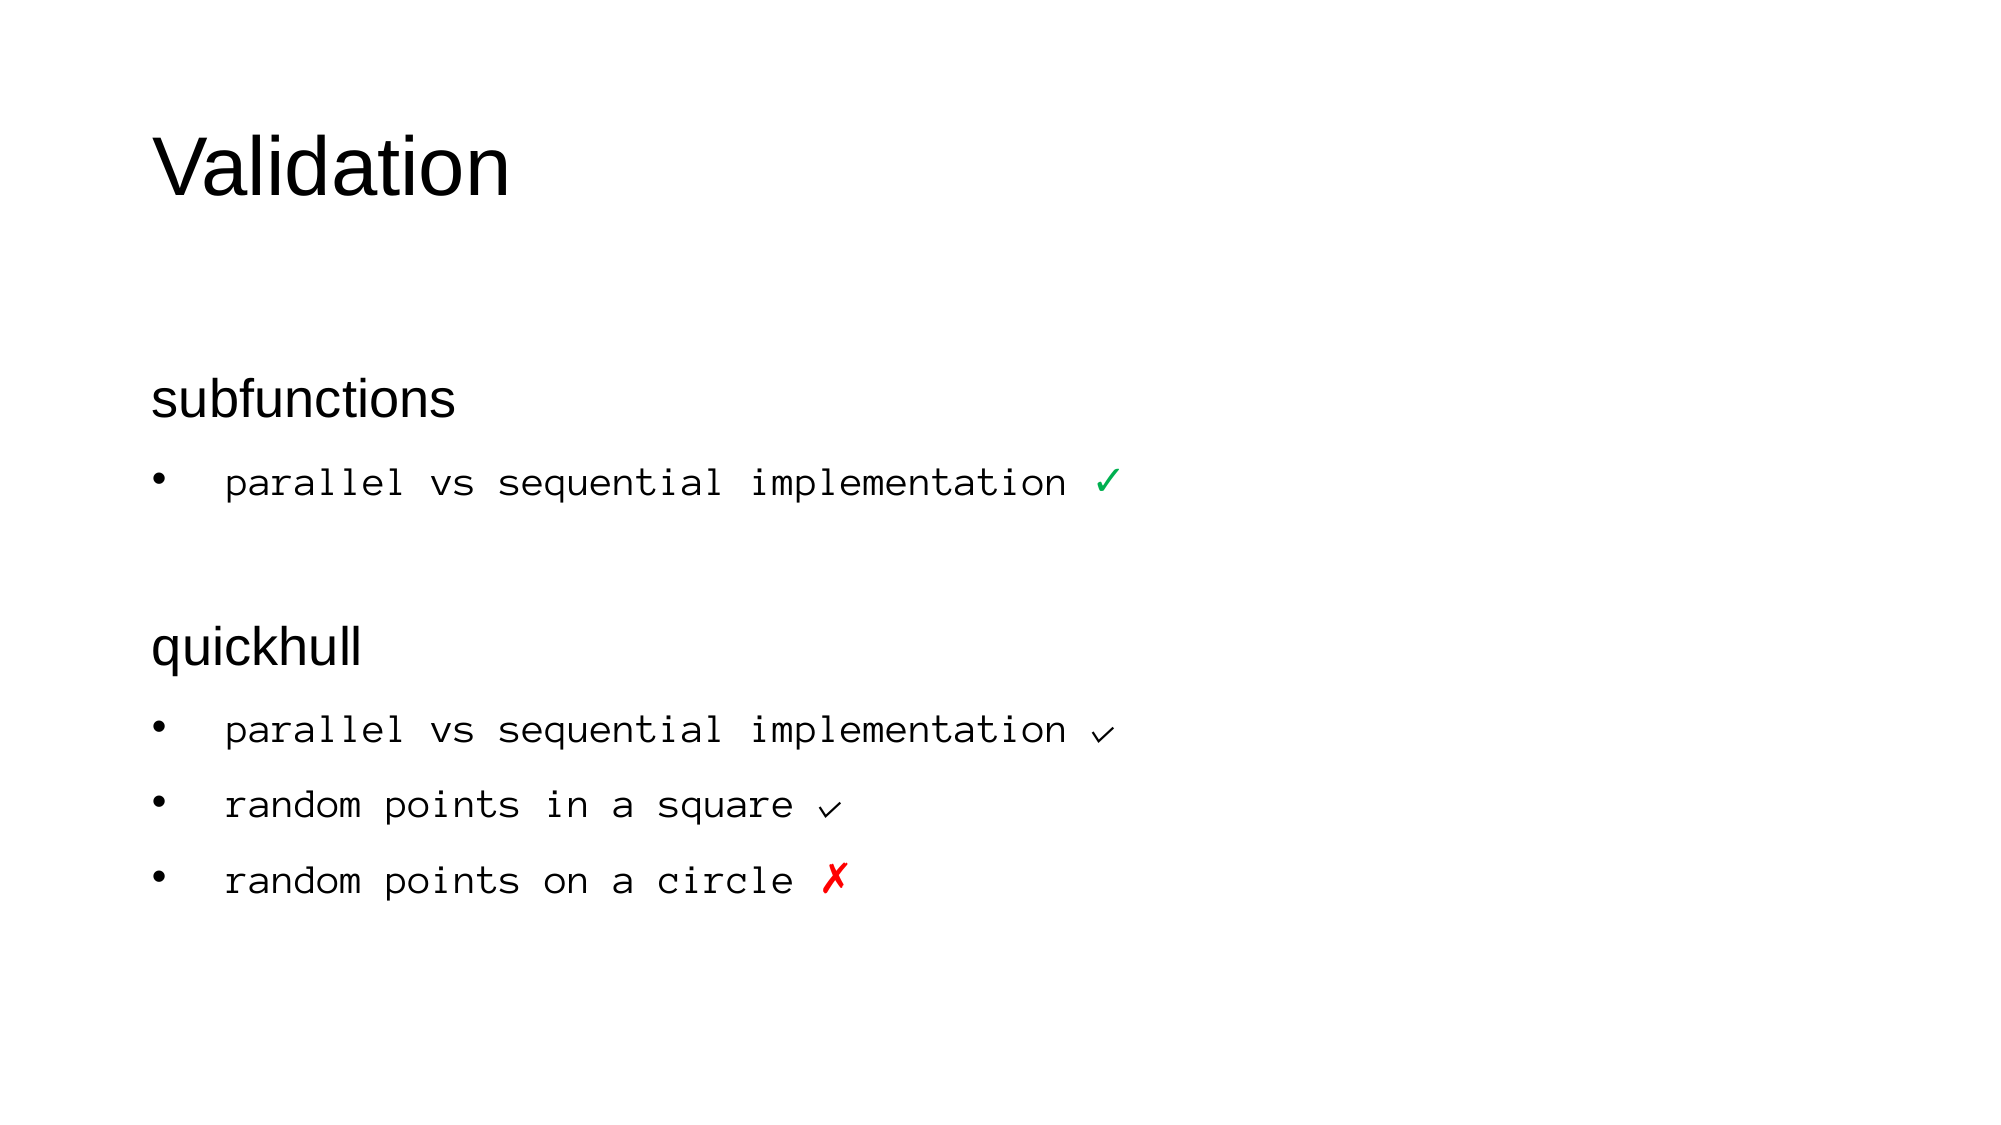

# Validation
subfunctions
parallel vs sequential implementation ✓

quickhull
parallel vs sequential implementation ✓
random points in a square ✓
random points on a circle ✗